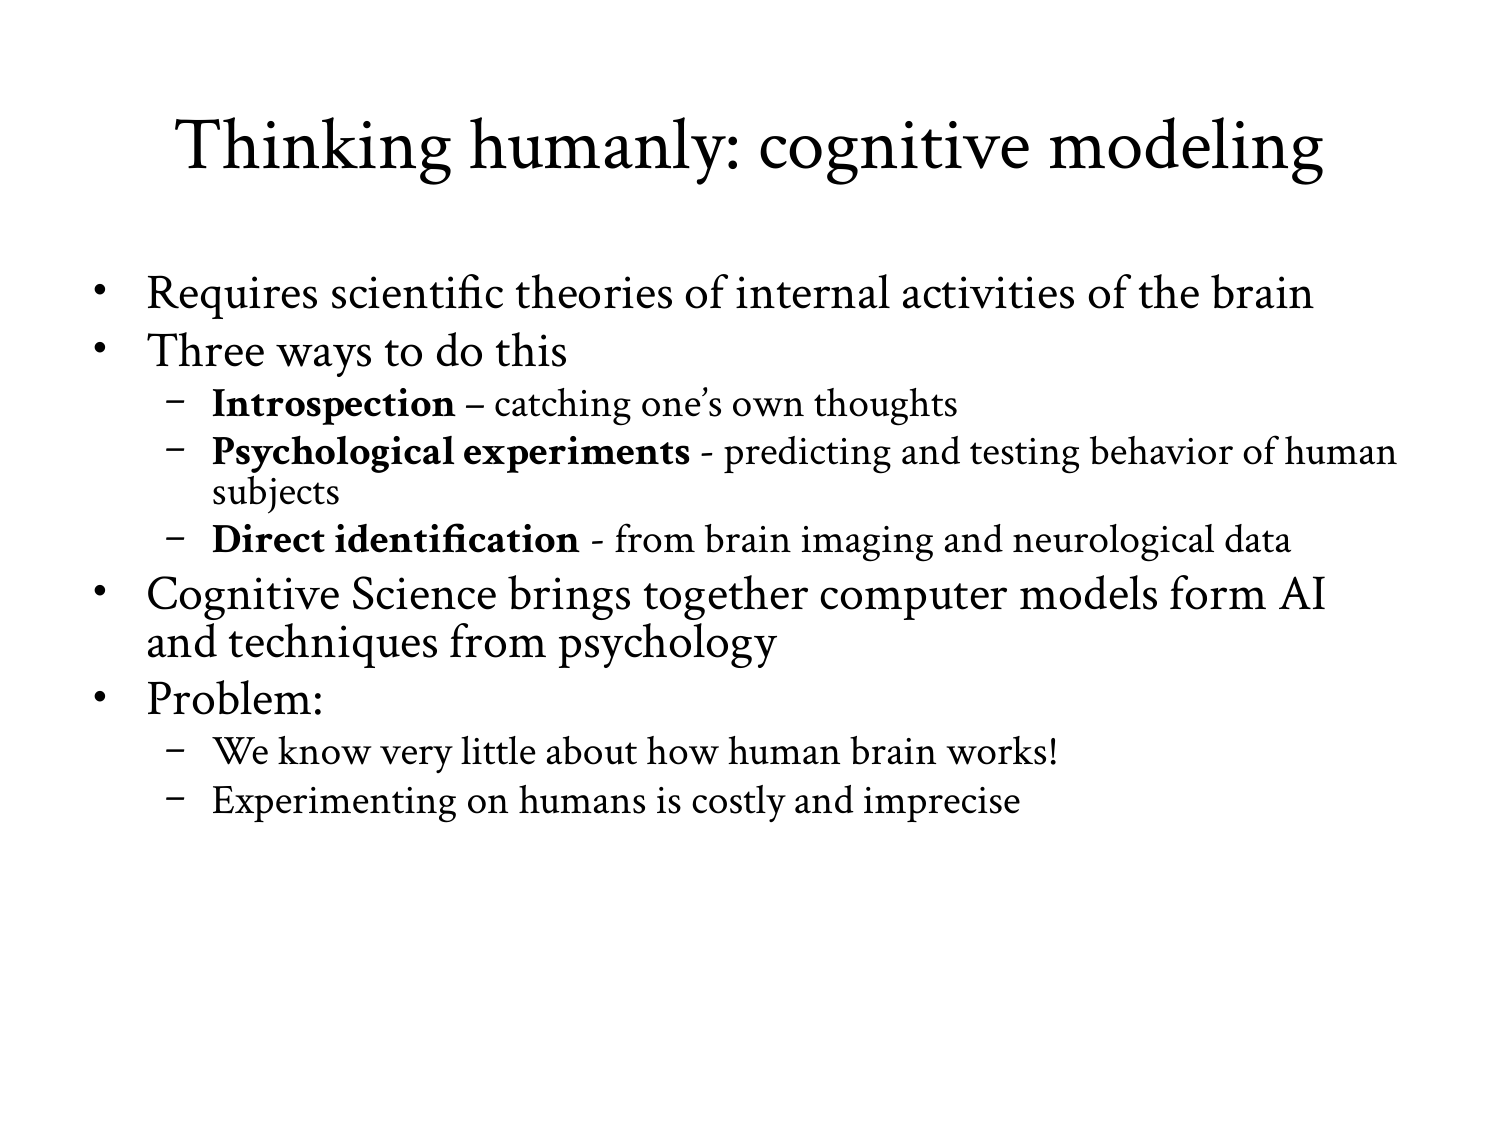

# Thinking humanly: cognitive modeling
Requires scientific theories of internal activities of the brain
Three ways to do this
Introspection – catching one’s own thoughts
Psychological experiments - predicting and testing behavior of human subjects
Direct identification - from brain imaging and neurological data
Cognitive Science brings together computer models form AI and techniques from psychology
Problem:
We know very little about how human brain works!
Experimenting on humans is costly and imprecise